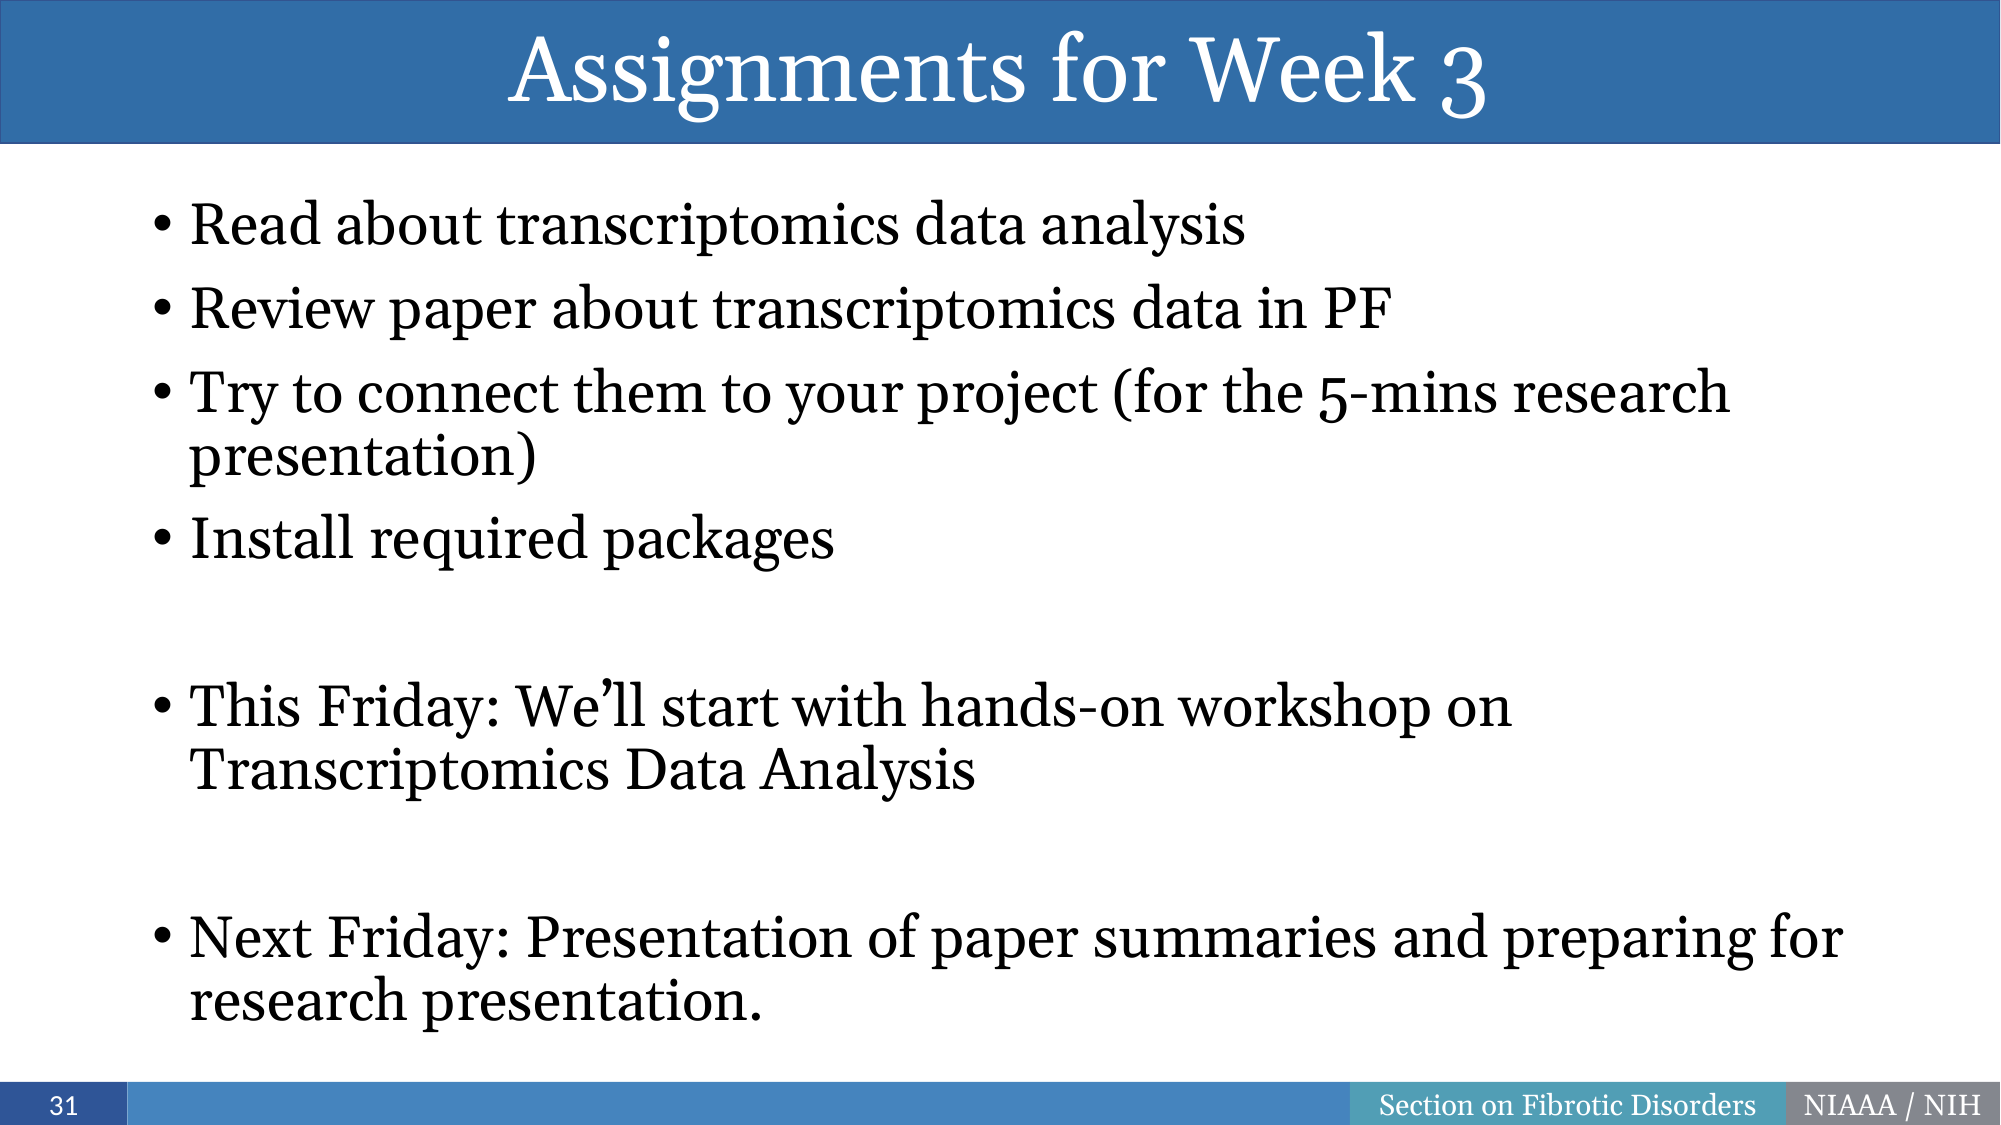

# Assignments for Week 3
Read about transcriptomics data analysis
Review paper about transcriptomics data in PF
Try to connect them to your project (for the 5-mins research presentation)
Install required packages

This Friday: We’ll start with hands-on workshop on Transcriptomics Data Analysis

Next Friday: Presentation of paper summaries and preparing for research presentation.